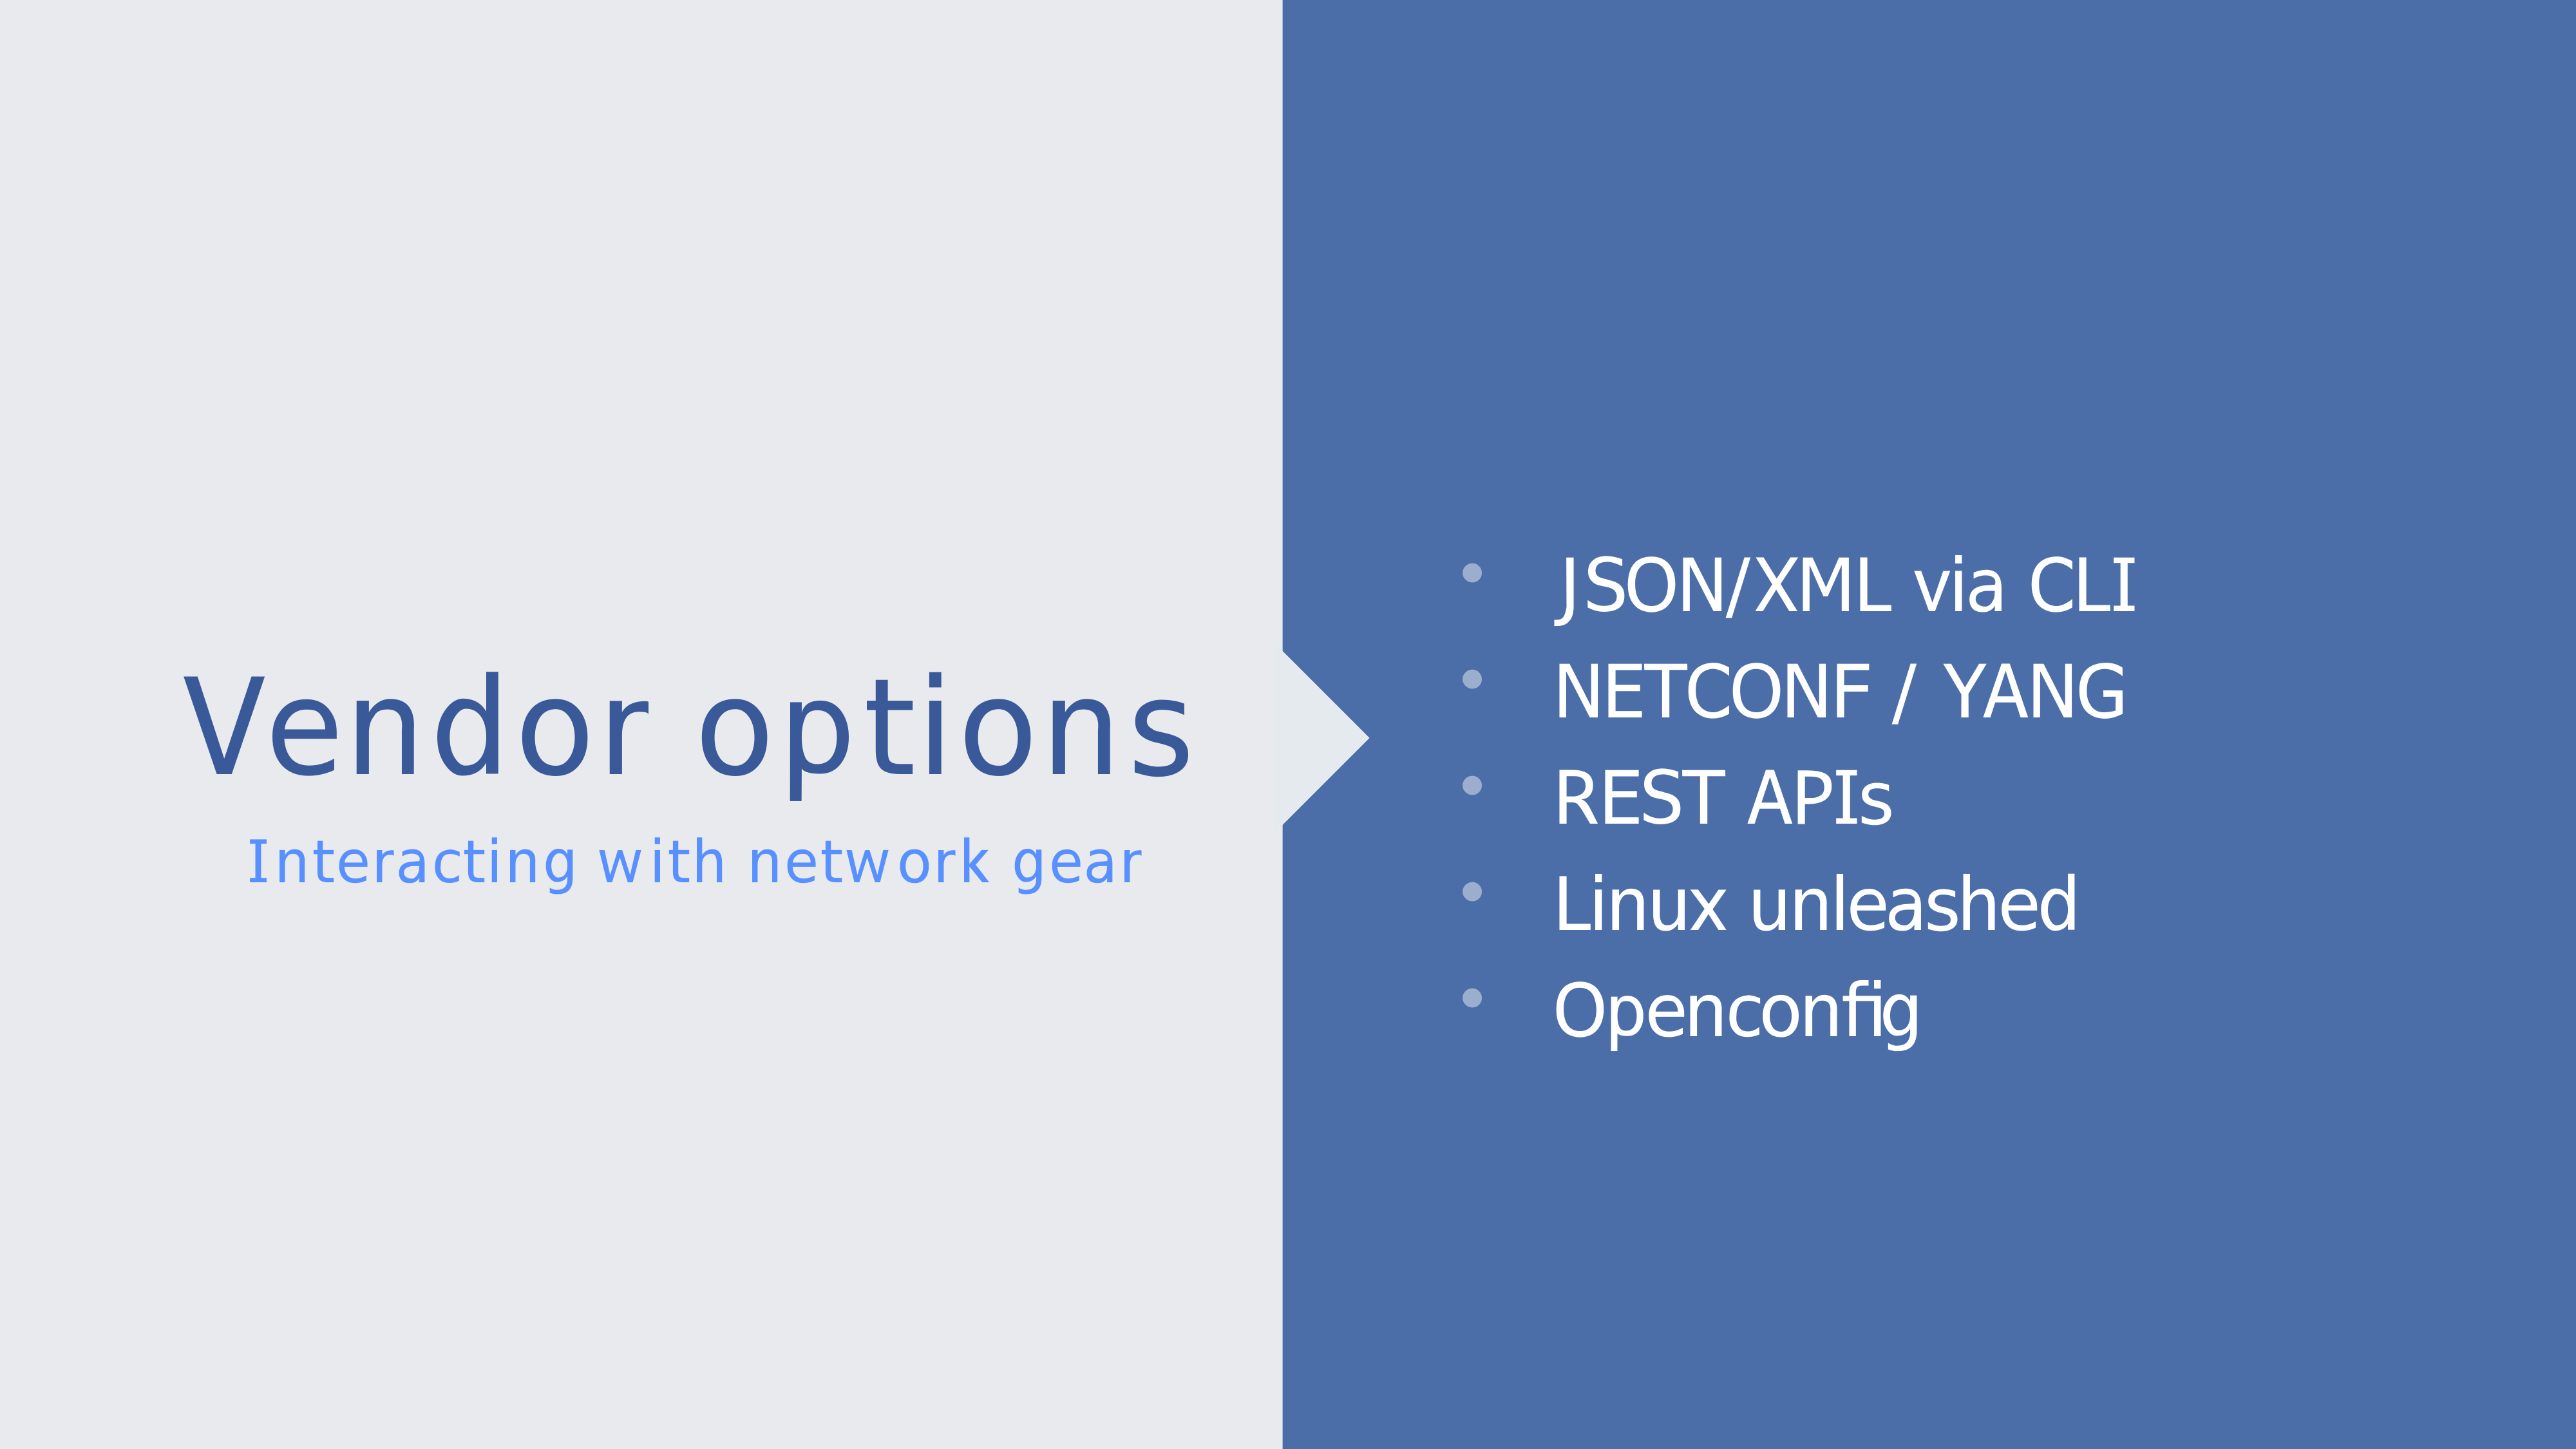

JSON/XML via CLI
NETCONF / YANG
REST APIs
Linux unleashed
Openconfig
Vendor options

Interacting with network gear